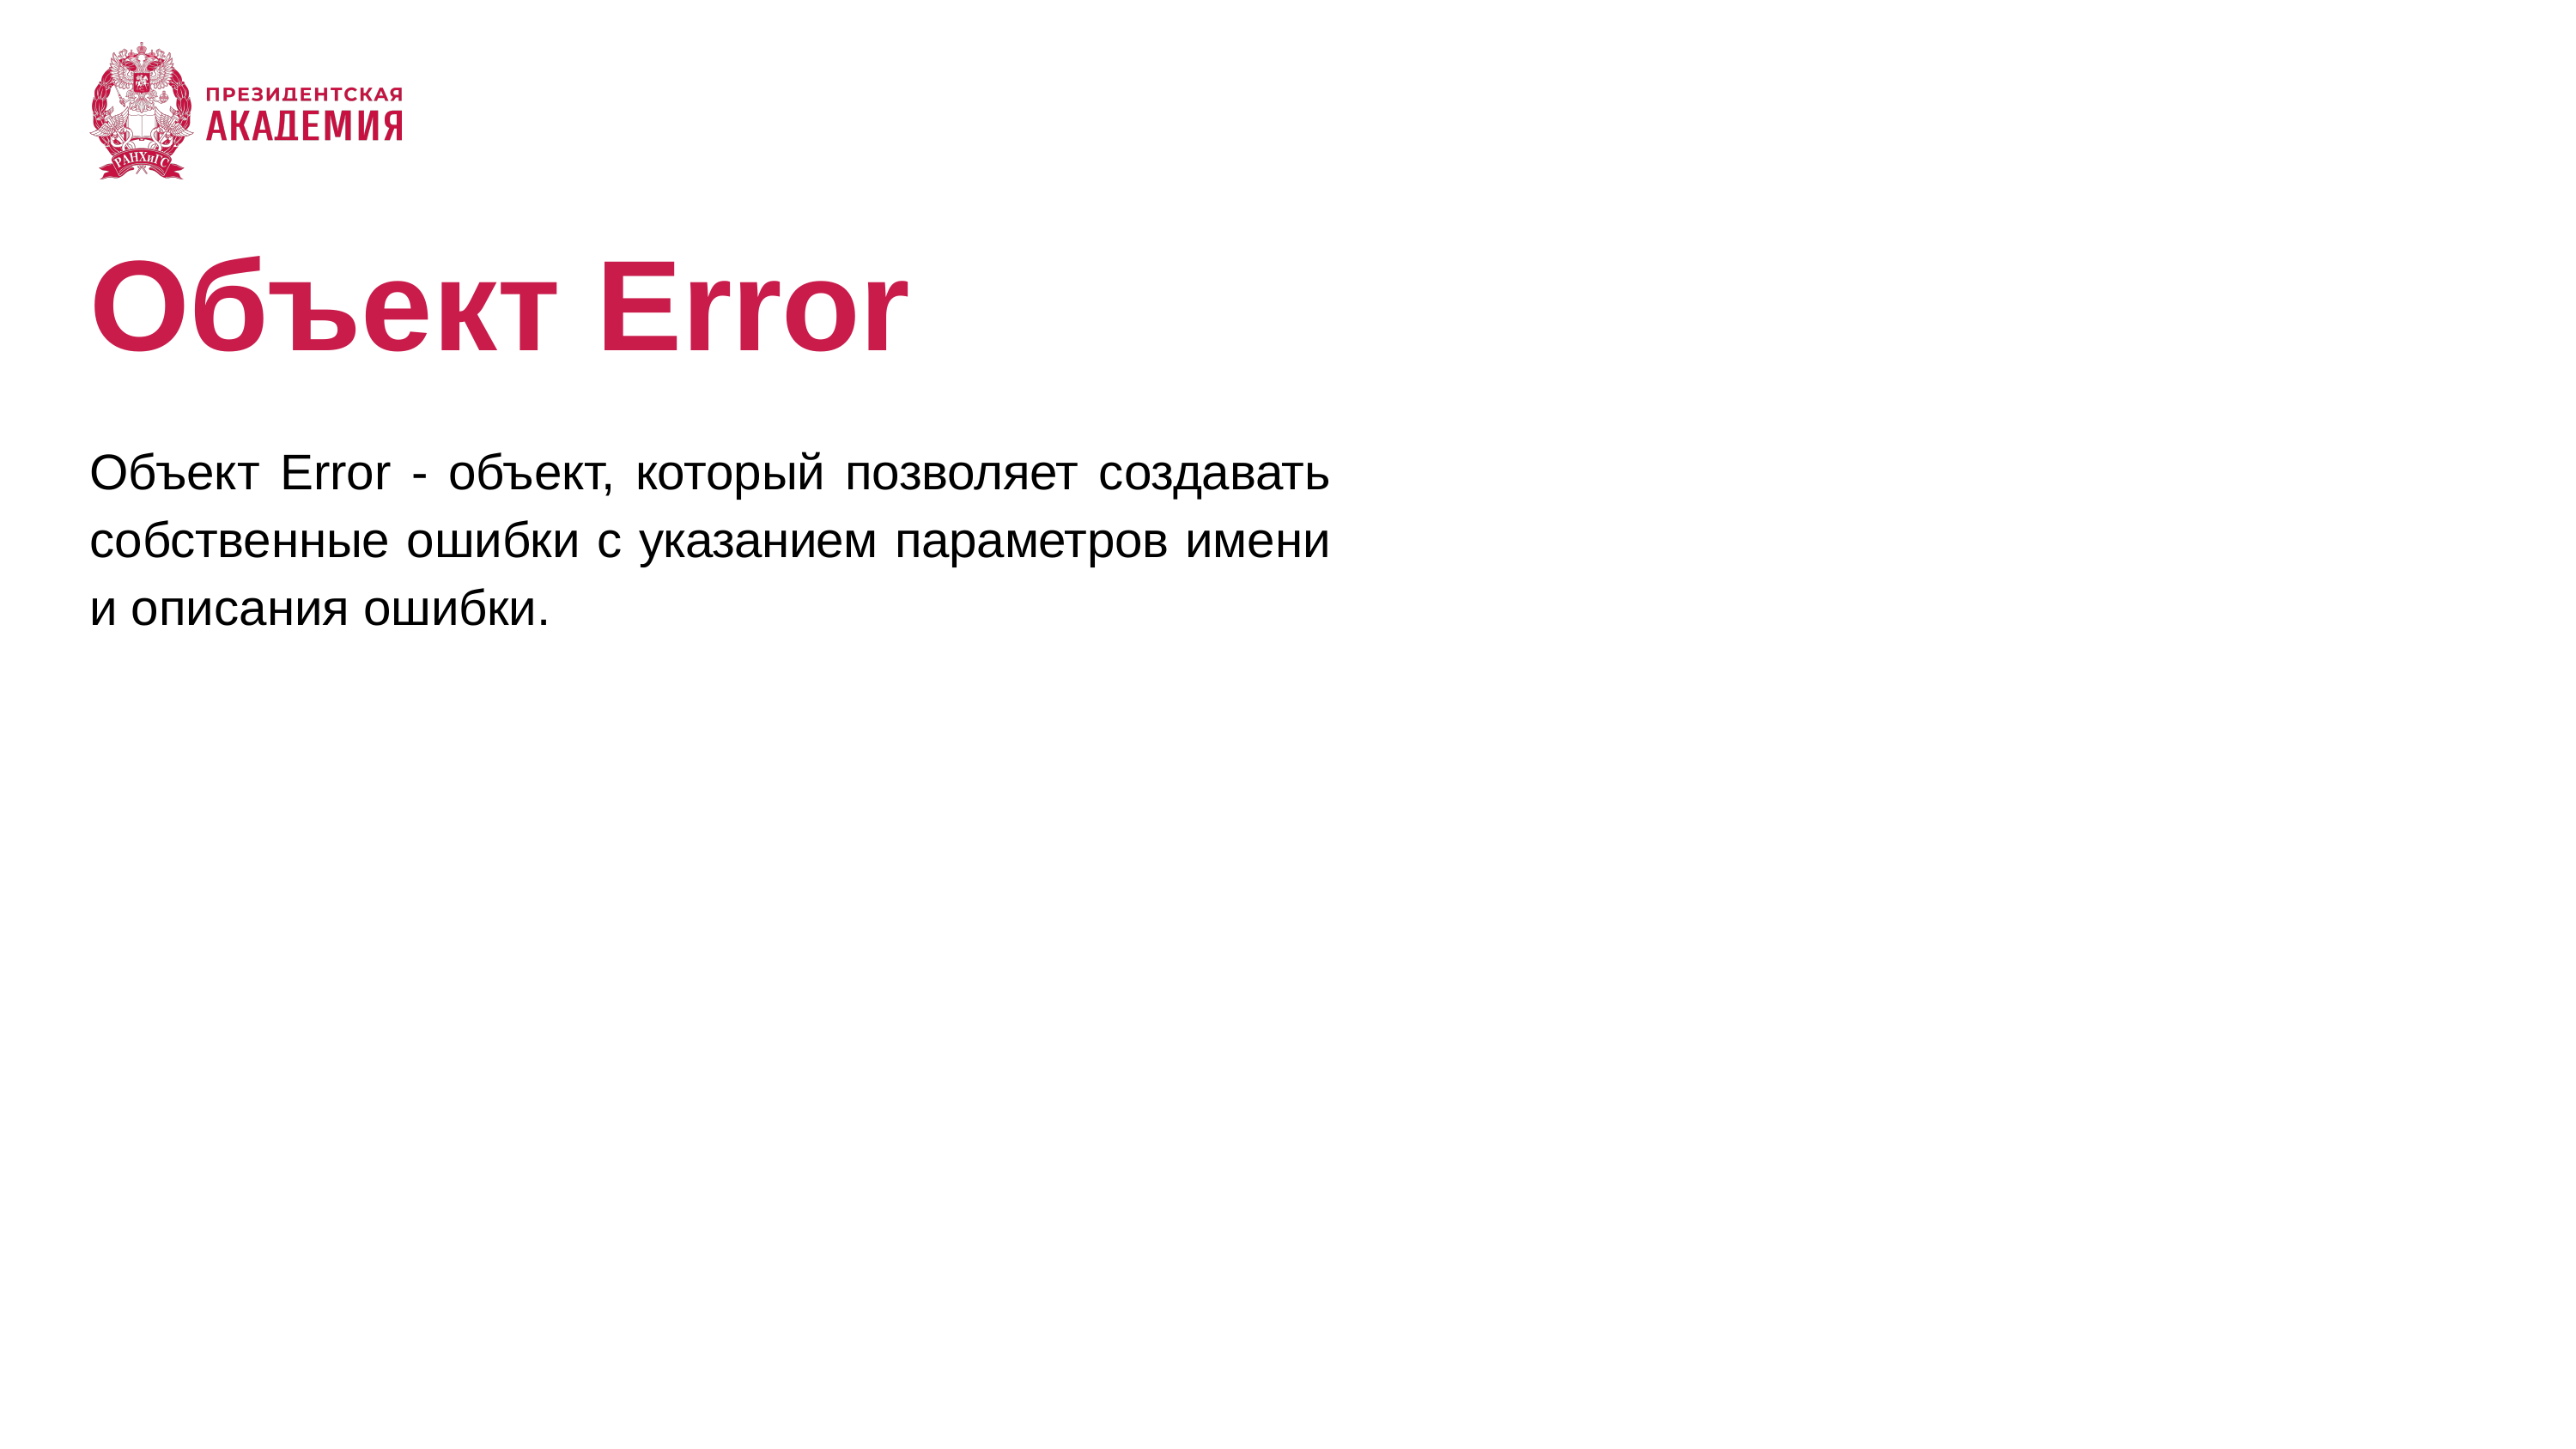

# Объект Error
Объект Error - объект, который позволяет создавать собственные ошибки с указанием параметров имени и описания ошибки.